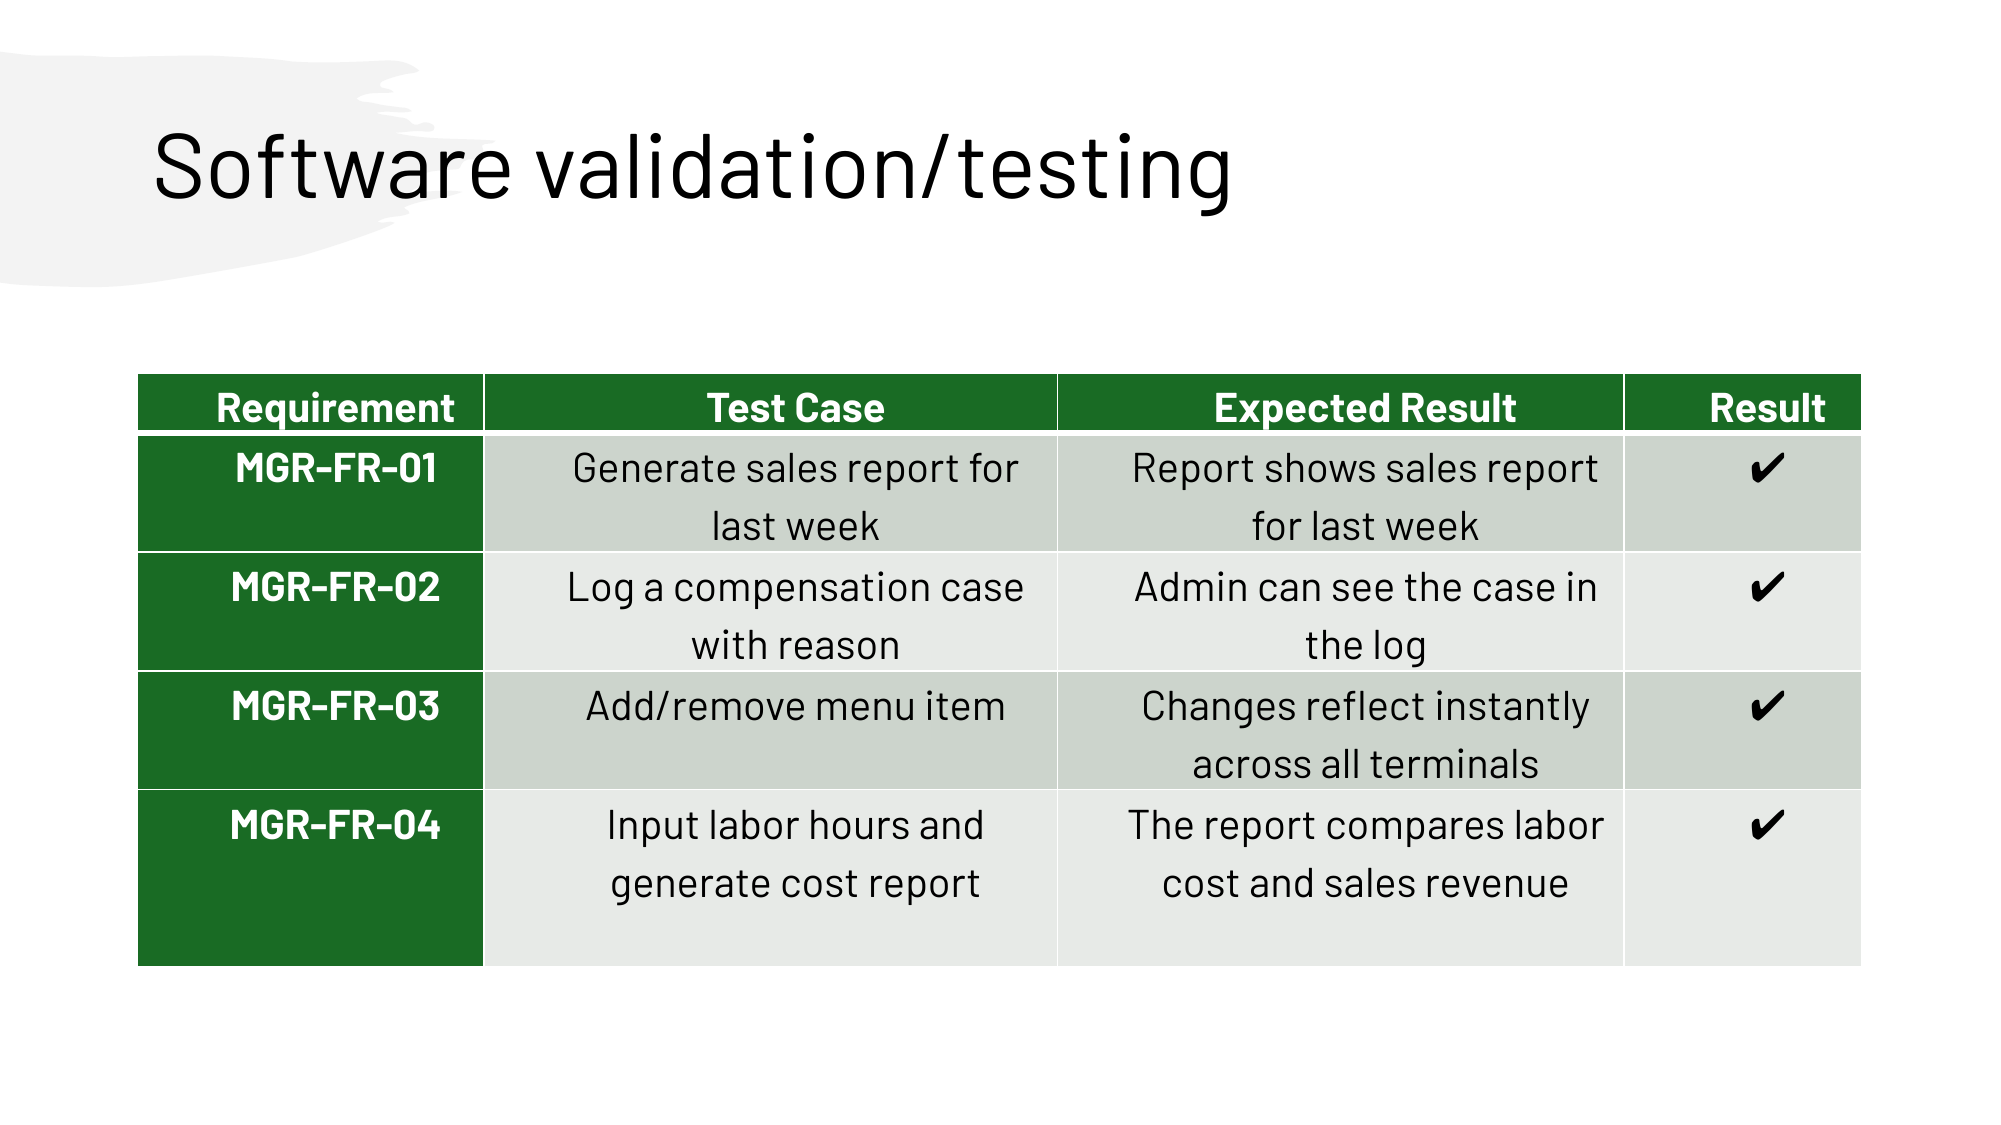

# Software validation/testing
| Requirement | Test Case | Expected Result | Result |
| --- | --- | --- | --- |
| MGR-FR-01 | Generate sales report for last week | Report shows sales report for last week | ✔ |
| MGR-FR-02 | Log a compensation case with reason | Admin can see the case in the log | ✔ |
| MGR-FR-03 | Add/remove menu item | Changes reflect instantly across all terminals | ✔ |
| MGR-FR-04 | Input labor hours and generate cost report | The report compares labor cost and sales revenue | ✔ |